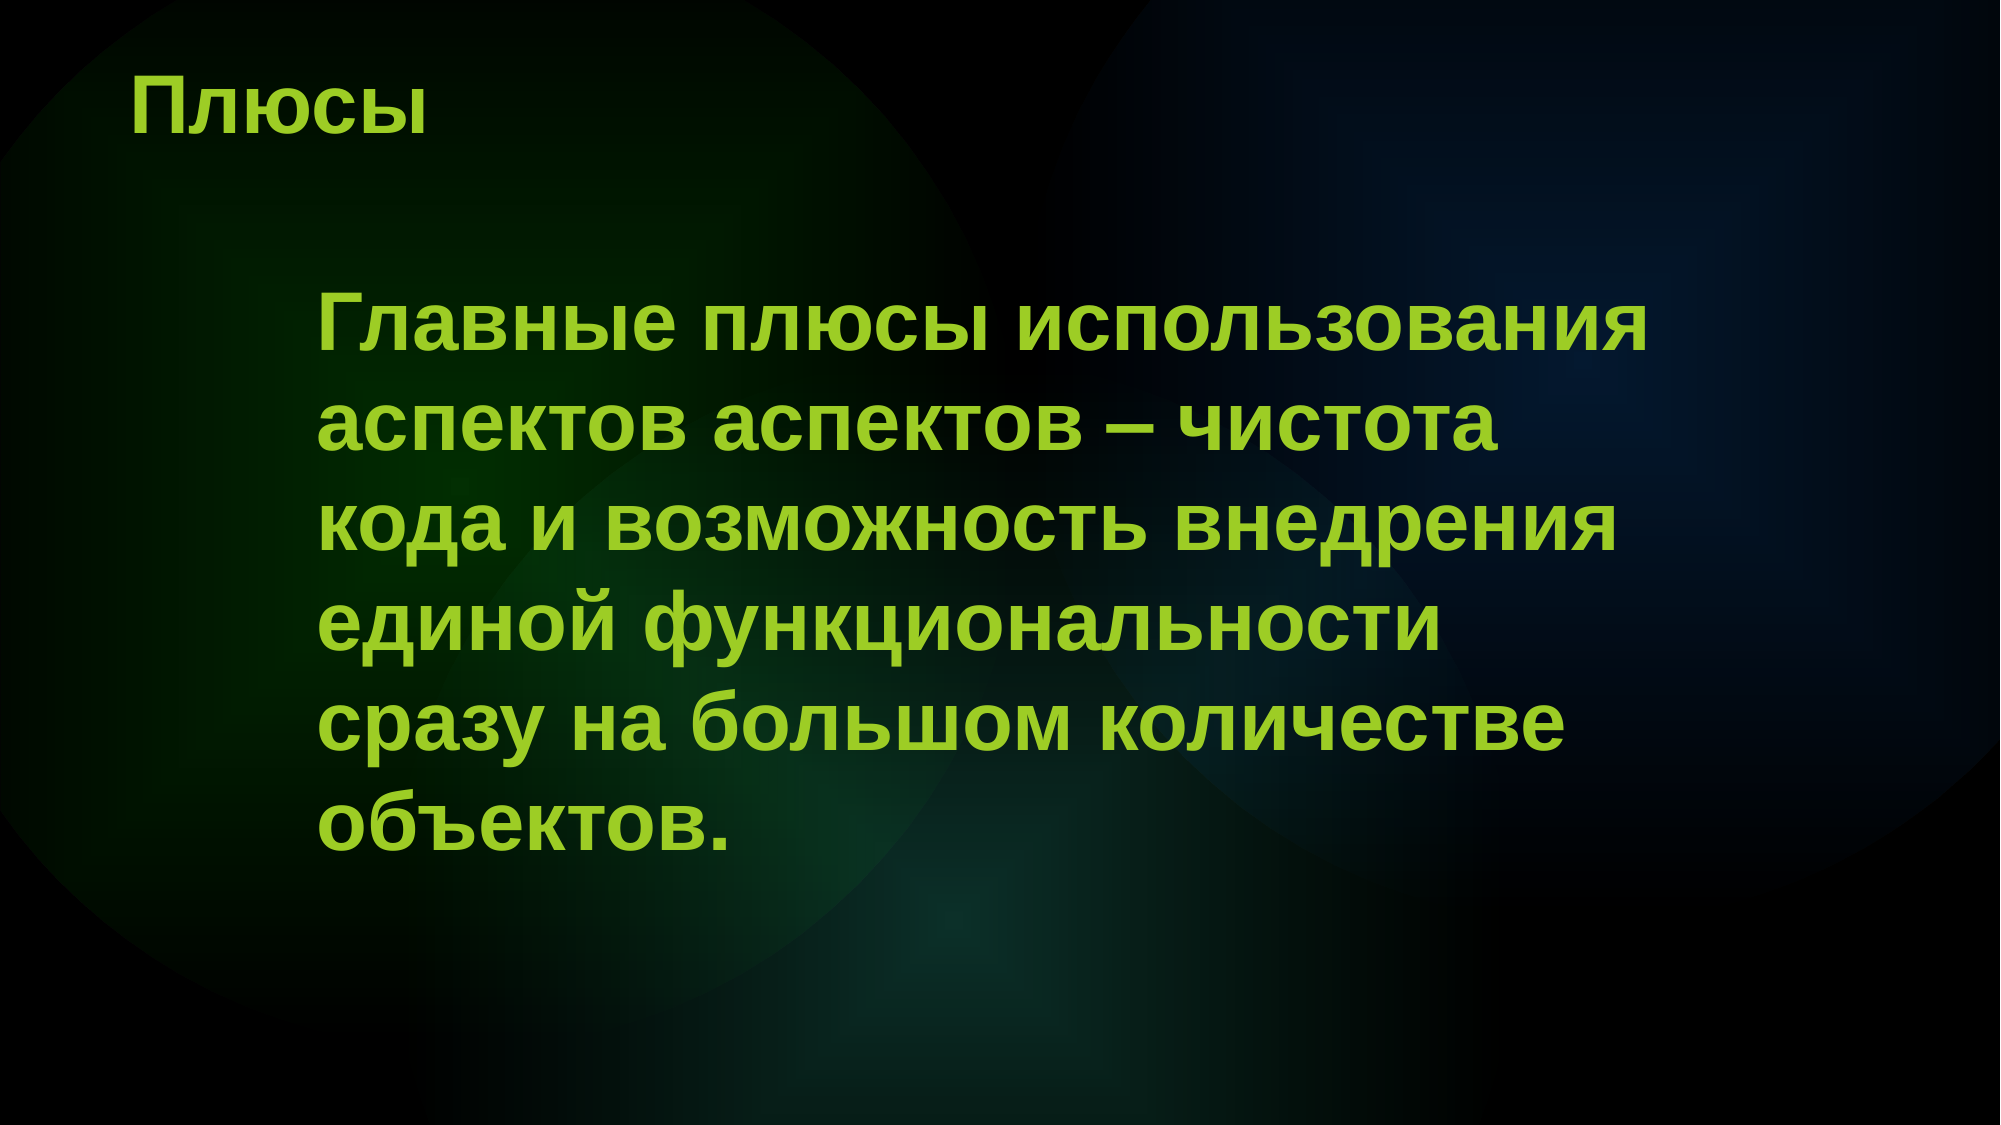

Плюсы
Главные плюсы использования аспектов аспектов – чистота кода и возможность внедрения единой функциональности сразу на большом количестве объектов.